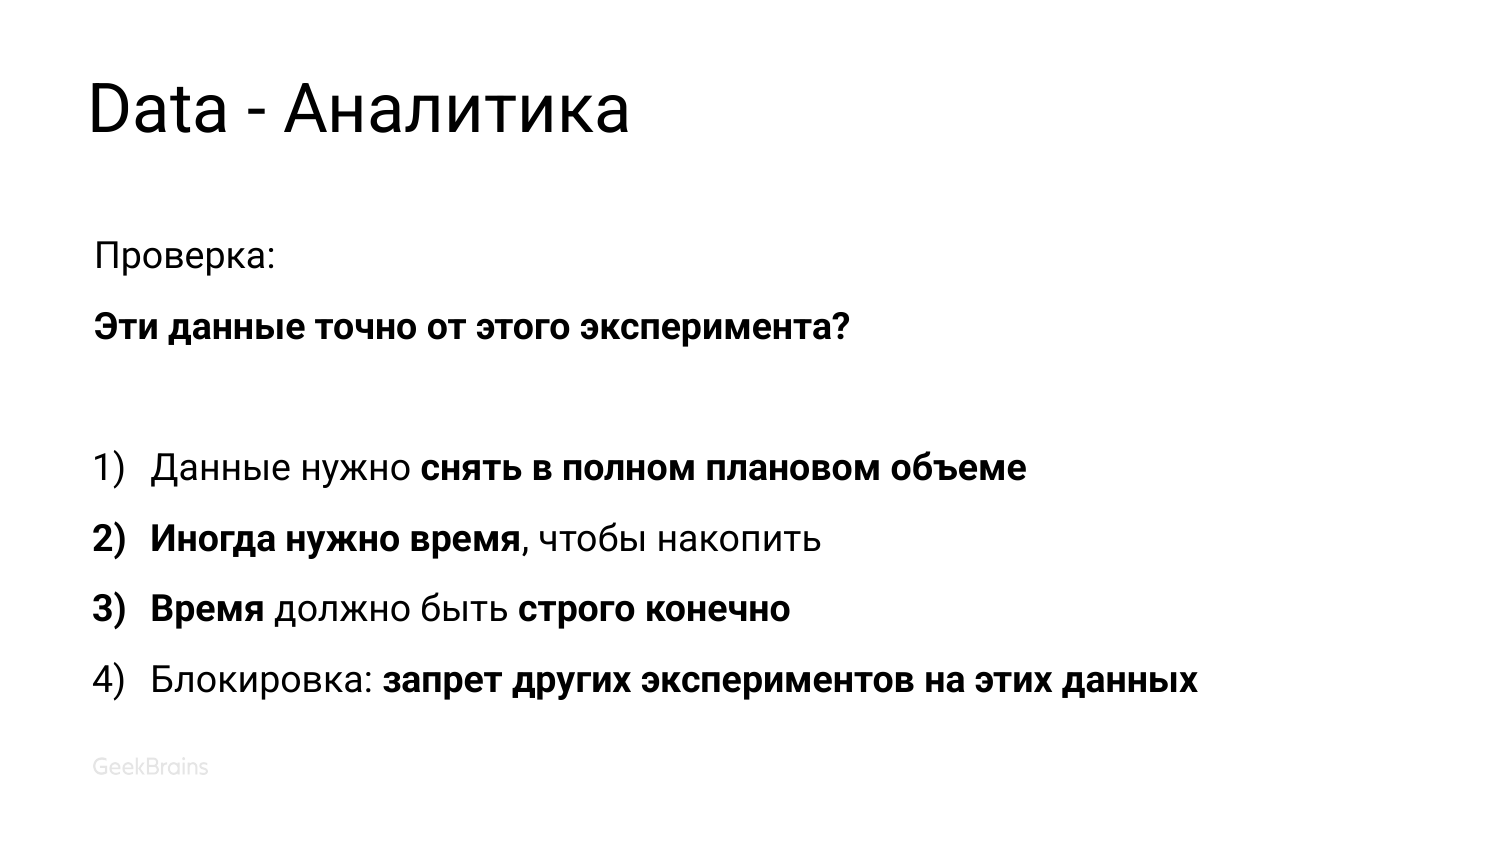

# Data - Аналитика
Проверка:
Эти данные точно от этого эксперимента?

Данные нужно снять в полном плановом объеме
Иногда нужно время, чтобы накопить
Время должно быть строго конечно
Блокировка: запрет других экспериментов на этих данных